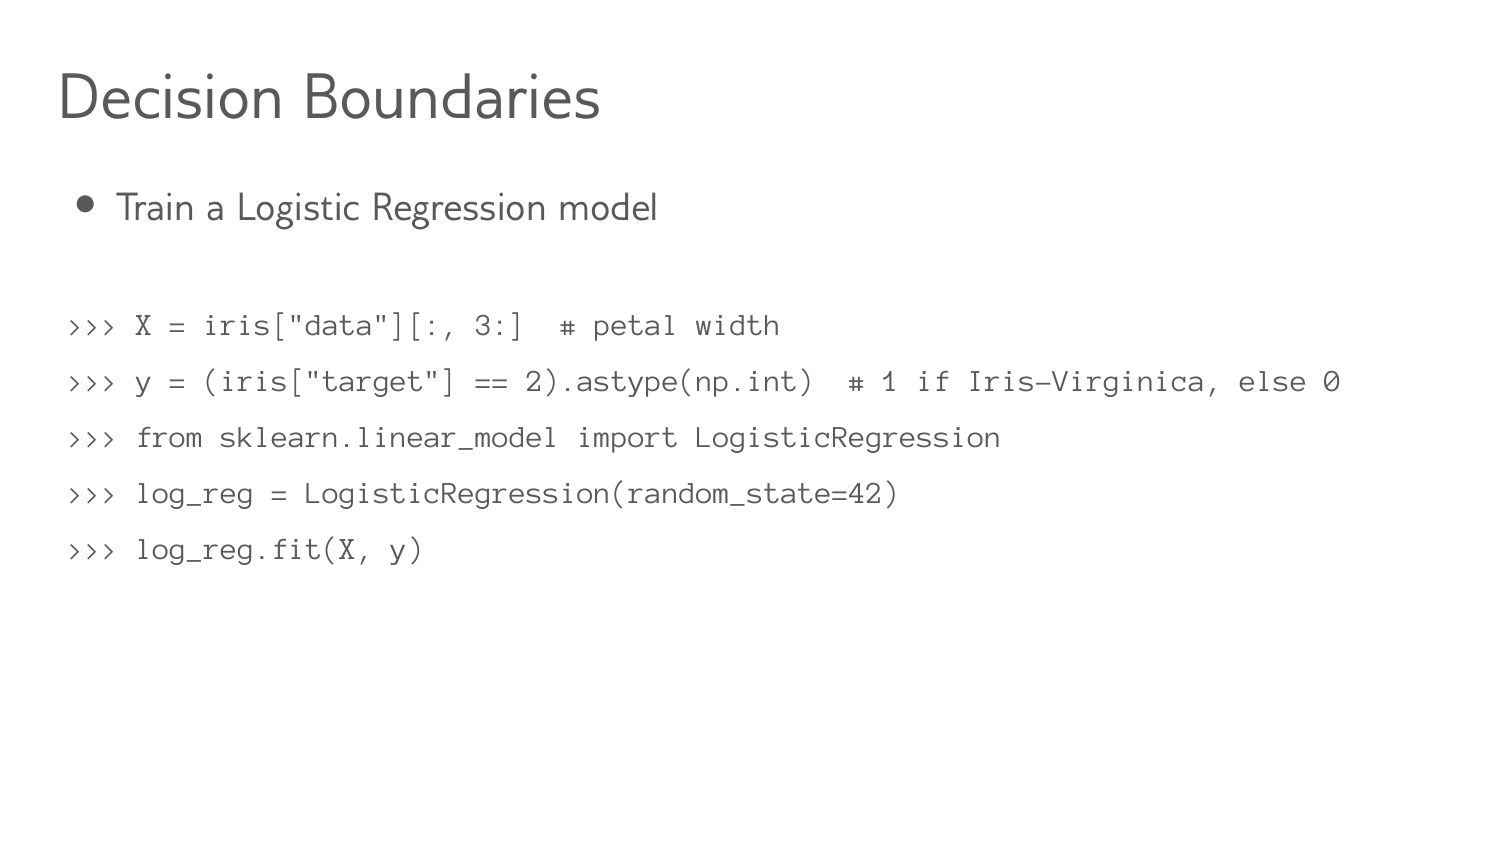

Decision Boundaries
Train a Logistic Regression model

>>> X = iris["data"][:, 3:]  # petal width
>>> y = (iris["target"] == 2).astype(np.int)  # 1 if Iris-Virginica, else 0
>>> from sklearn.linear_model import LogisticRegression
>>> log_reg = LogisticRegression(random_state=42)
>>> log_reg.fit(X, y)